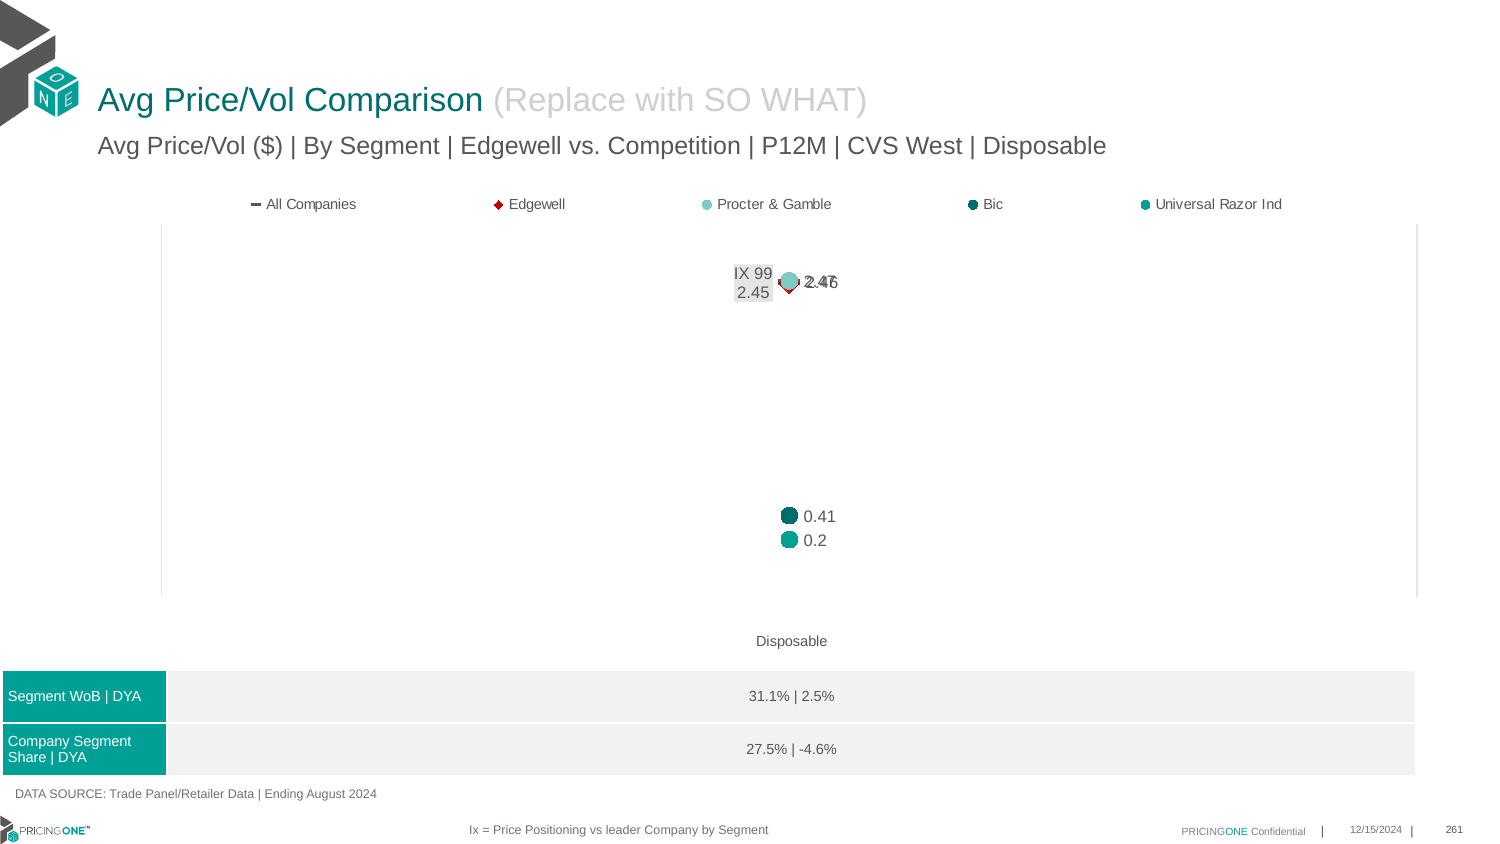

# Avg Price/Vol Comparison (Replace with SO WHAT)
Avg Price/Vol ($) | By Segment | Edgewell vs. Competition | P12M | CVS West | Disposable

### Chart

| Category | All Companies | Edgewell | Procter & Gamble | Bic | Universal Razor Ind |
|---|---|---|---|---|---|
| IX 99 | 2.46 | 2.45 | 2.47 | 0.41 | 0.2 |
|  | Disposable |
| --- | --- |
| Segment WoB | DYA | 31.1% | 2.5% |
| Company Segment Share | DYA | 27.5% | -4.6% |
DATA SOURCE: Trade Panel/Retailer Data | Ending August 2024
Ix = Price Positioning vs leader Company by Segment
12/15/2024
261